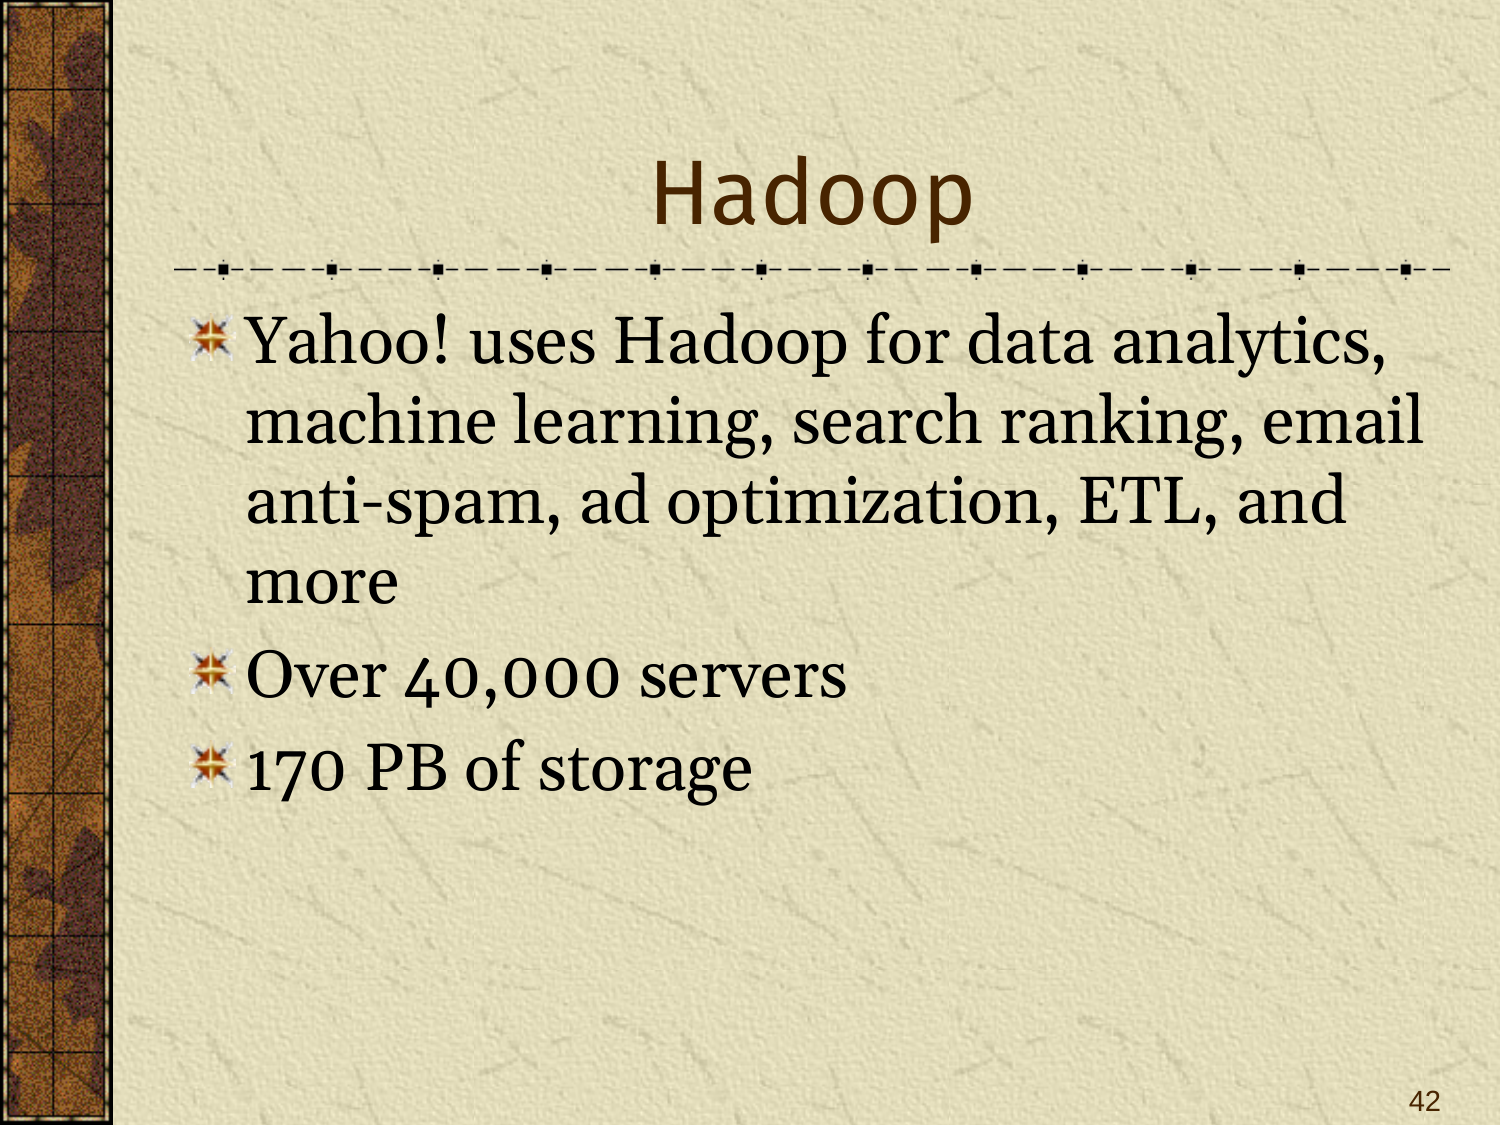

# Hadoop
Yahoo! uses Hadoop for data analytics, machine learning, search ranking, email anti-spam, ad optimization, ETL, and more
Over 40,000 servers
170 PB of storage
42